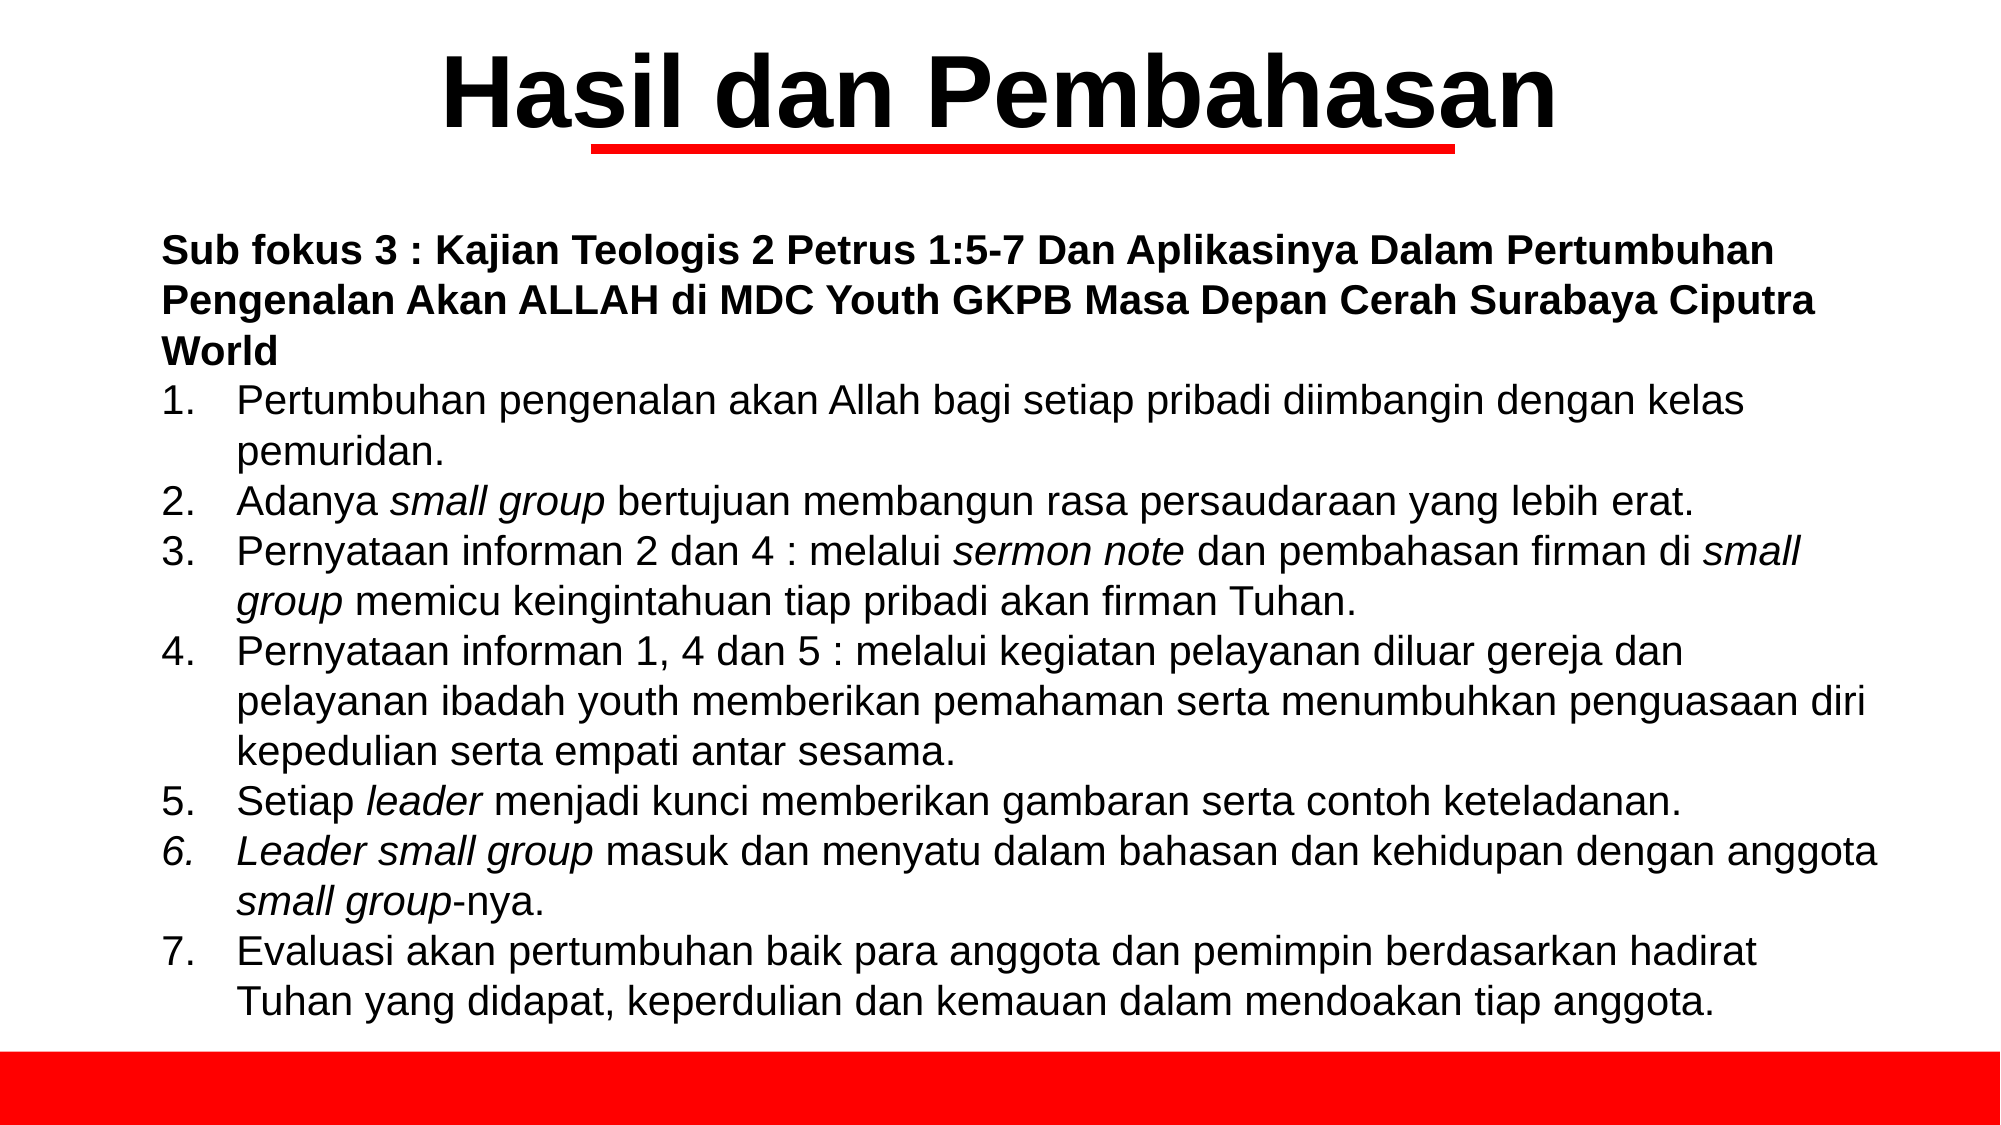

Hasil dan Pembahasan
Sub fokus 3 : Kajian Teologis 2 Petrus 1:5-7 Dan Aplikasinya Dalam Pertumbuhan Pengenalan Akan ALLAH di MDC Youth GKPB Masa Depan Cerah Surabaya Ciputra World
Pertumbuhan pengenalan akan Allah bagi setiap pribadi diimbangin dengan kelas pemuridan.
Adanya small group bertujuan membangun rasa persaudaraan yang lebih erat.
Pernyataan informan 2 dan 4 : melalui sermon note dan pembahasan firman di small group memicu keingintahuan tiap pribadi akan firman Tuhan.
Pernyataan informan 1, 4 dan 5 : melalui kegiatan pelayanan diluar gereja dan pelayanan ibadah youth memberikan pemahaman serta menumbuhkan penguasaan diri kepedulian serta empati antar sesama.
Setiap leader menjadi kunci memberikan gambaran serta contoh keteladanan.
Leader small group masuk dan menyatu dalam bahasan dan kehidupan dengan anggota small group-nya.
Evaluasi akan pertumbuhan baik para anggota dan pemimpin berdasarkan hadirat Tuhan yang didapat, keperdulian dan kemauan dalam mendoakan tiap anggota.